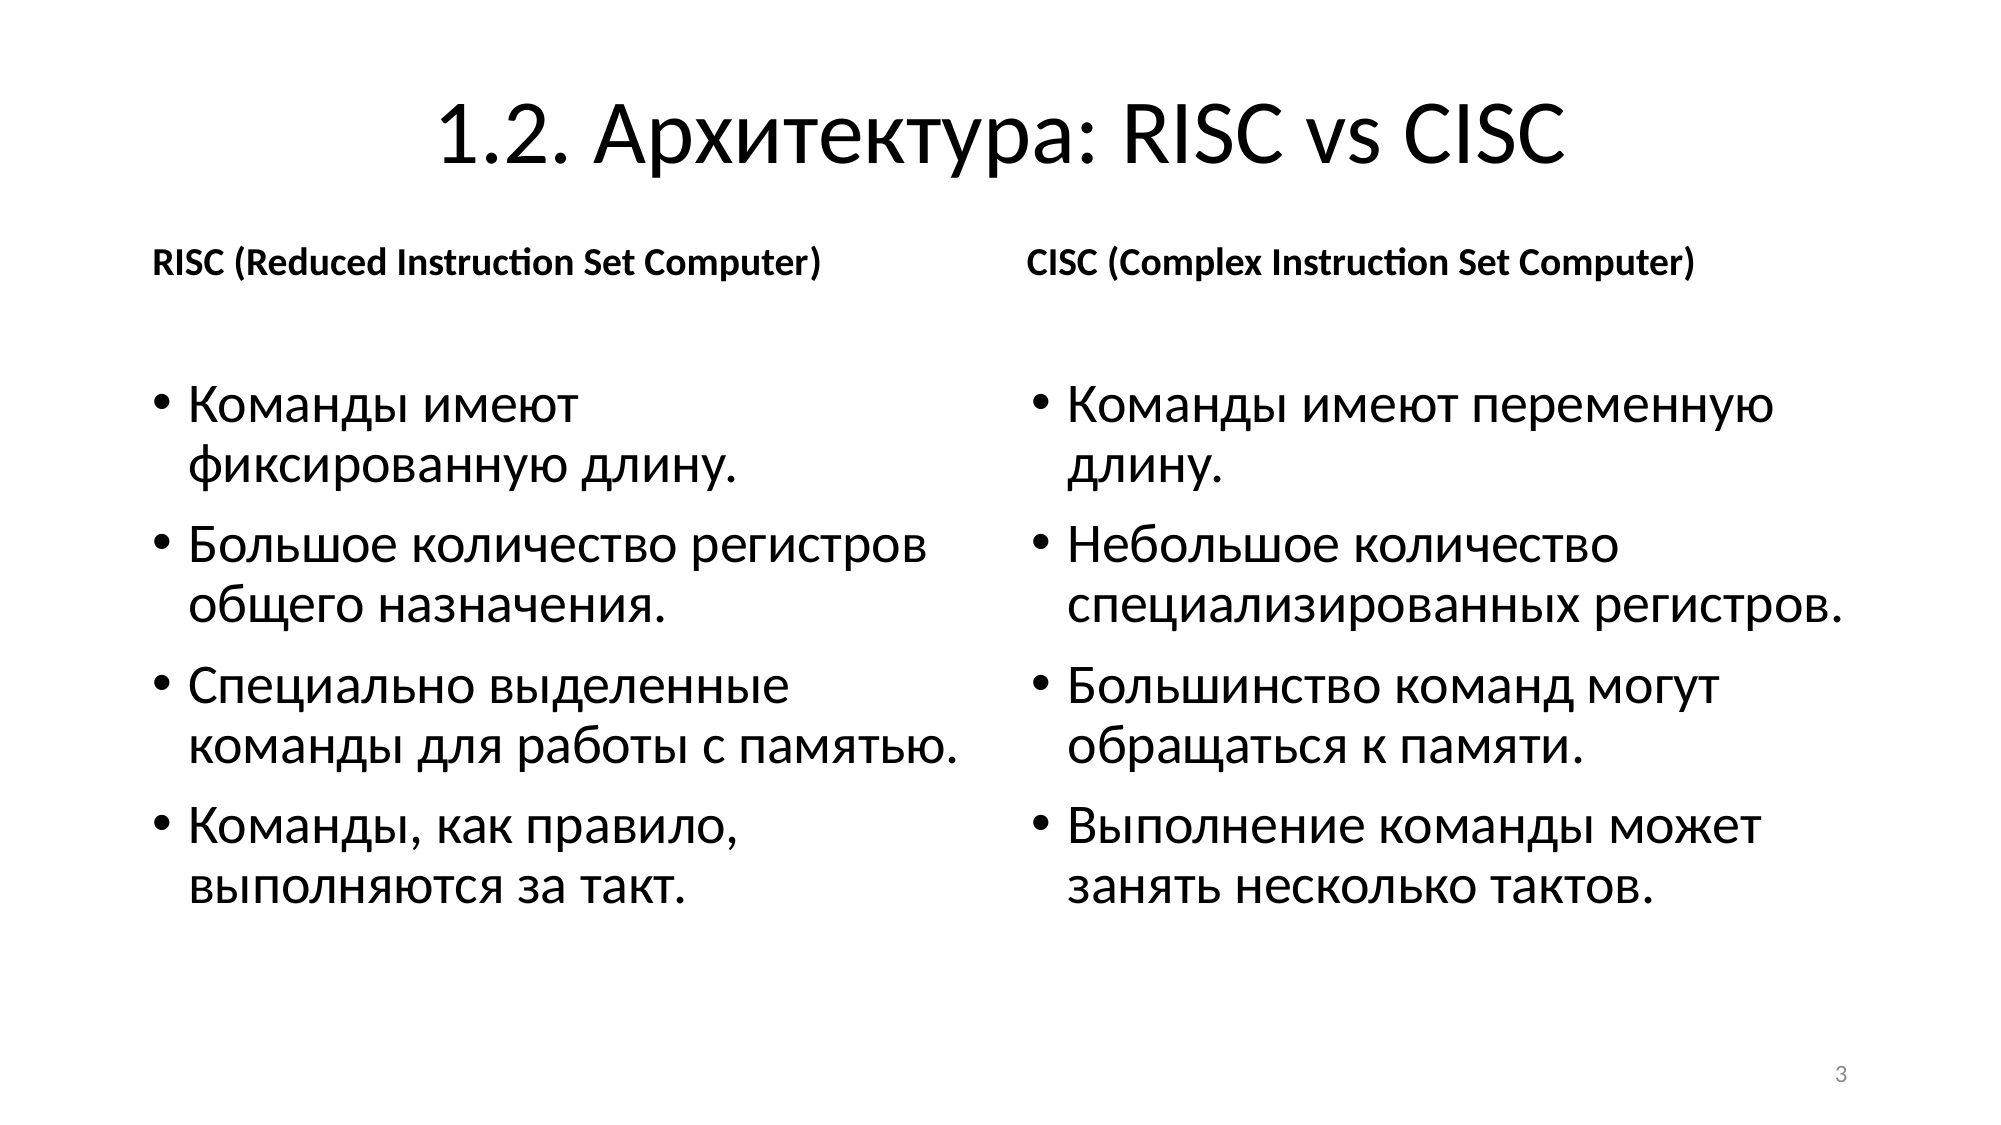

# 1.2. Архитектура: RISC vs CISC
RISC (Reduced Instruction Set Computer)
CISC (Complex Instruction Set Computer)
Команды имеют фиксированную длину.
Большое количество регистров общего назначения.
Специально выделенные команды для работы с памятью.
Команды, как правило, выполняются за такт.
Команды имеют переменную длину.
Небольшое количество специализированных регистров.
Большинство команд могут обращаться к памяти.
Выполнение команды может занять несколько тактов.
3